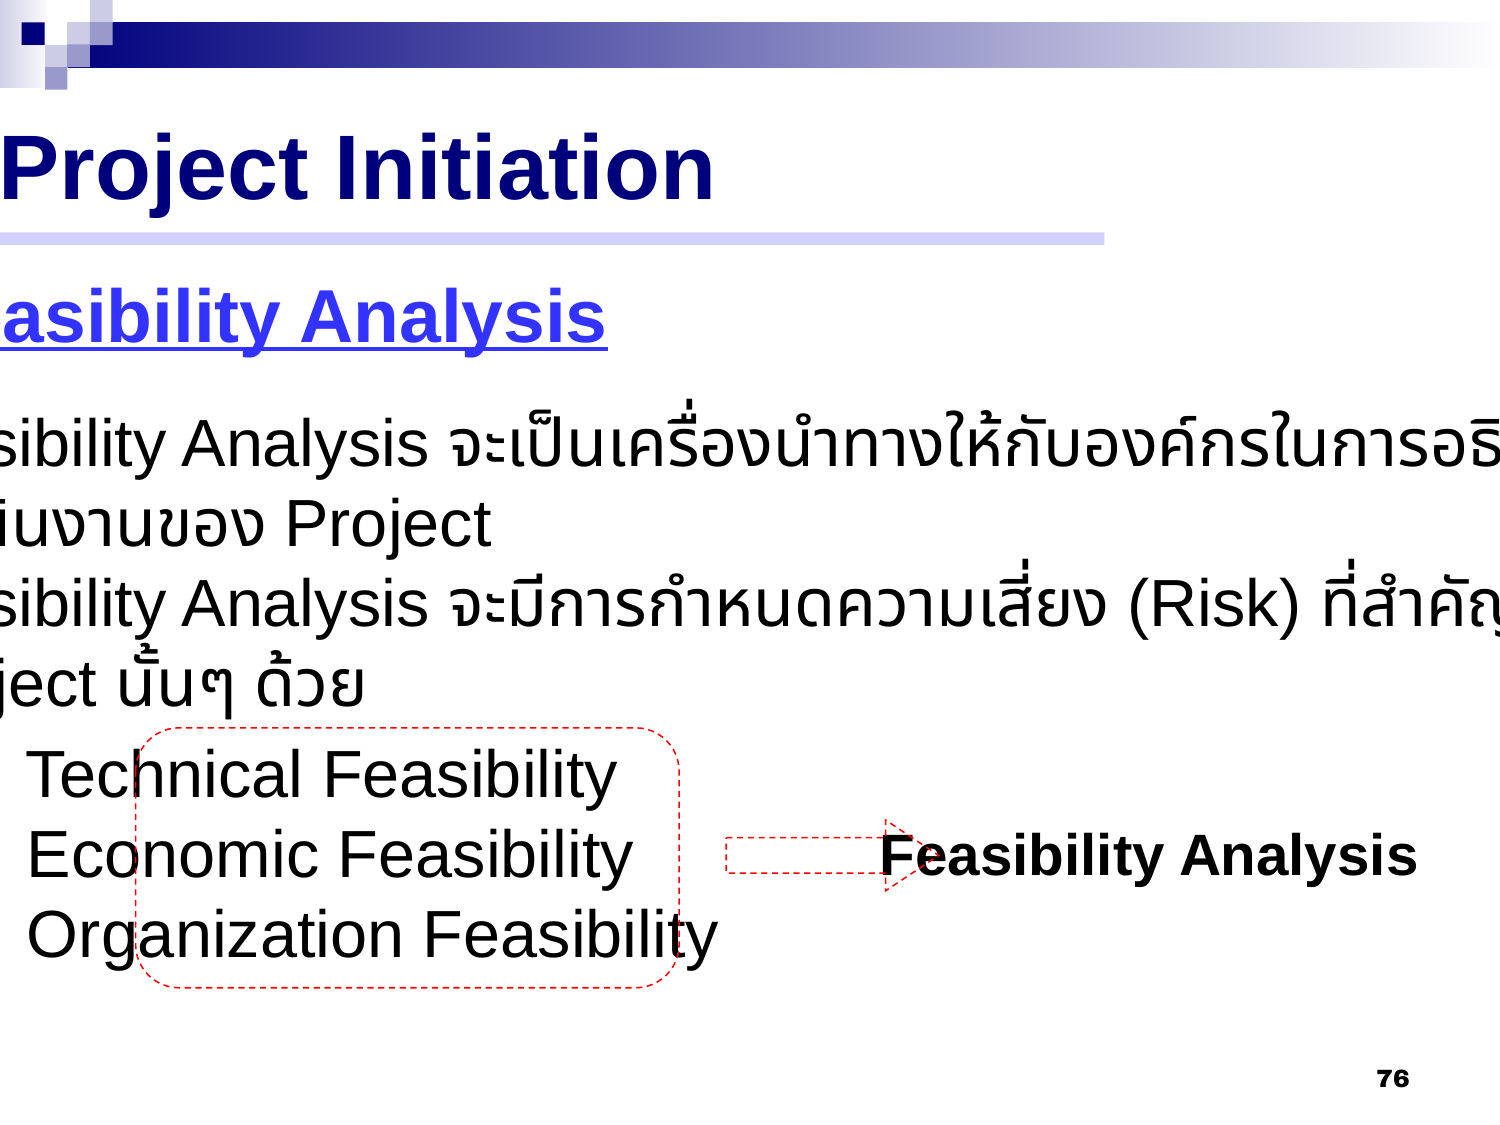

Project Initiation

Feasibility Analysis
  Feasibility Analysis จะเป็นเครื่องนำทางให้กับองค์กรในการอธิบายการ
     ดำเนินงานของ Project
  Feasibility Analysis จะมีการกำหนดความเสี่ยง (Risk) ที่สำคัญให้กับ
     Project นั้นๆ ด้วย
(1)  Technical Feasibility
(2)  Economic Feasibility
(3)  Organization Feasibility

Feasibility Analysis

76